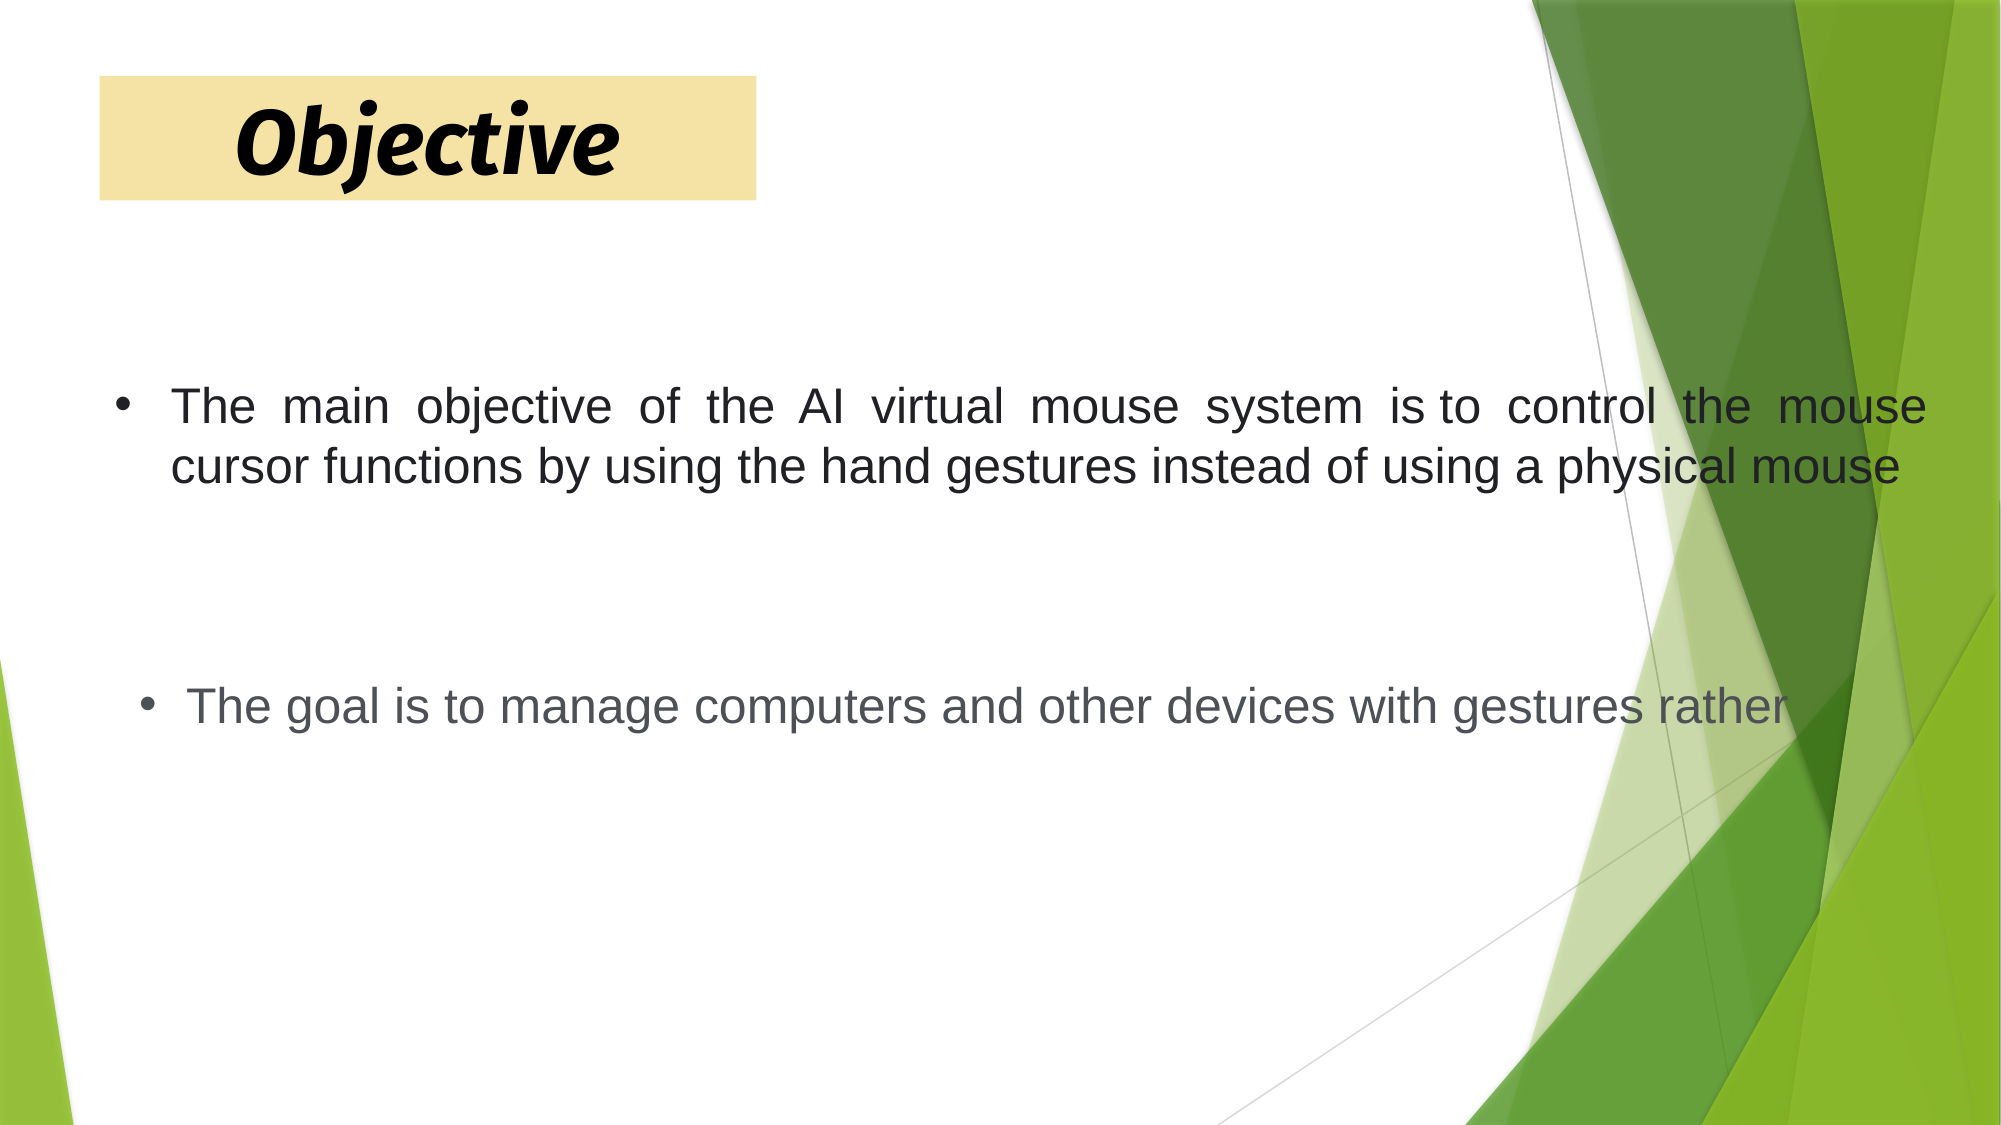

Objective
The main objective of the AI virtual mouse system is to control the mouse cursor functions by using the hand gestures instead of using a physical mouse
The goal is to manage computers and other devices with gestures rather